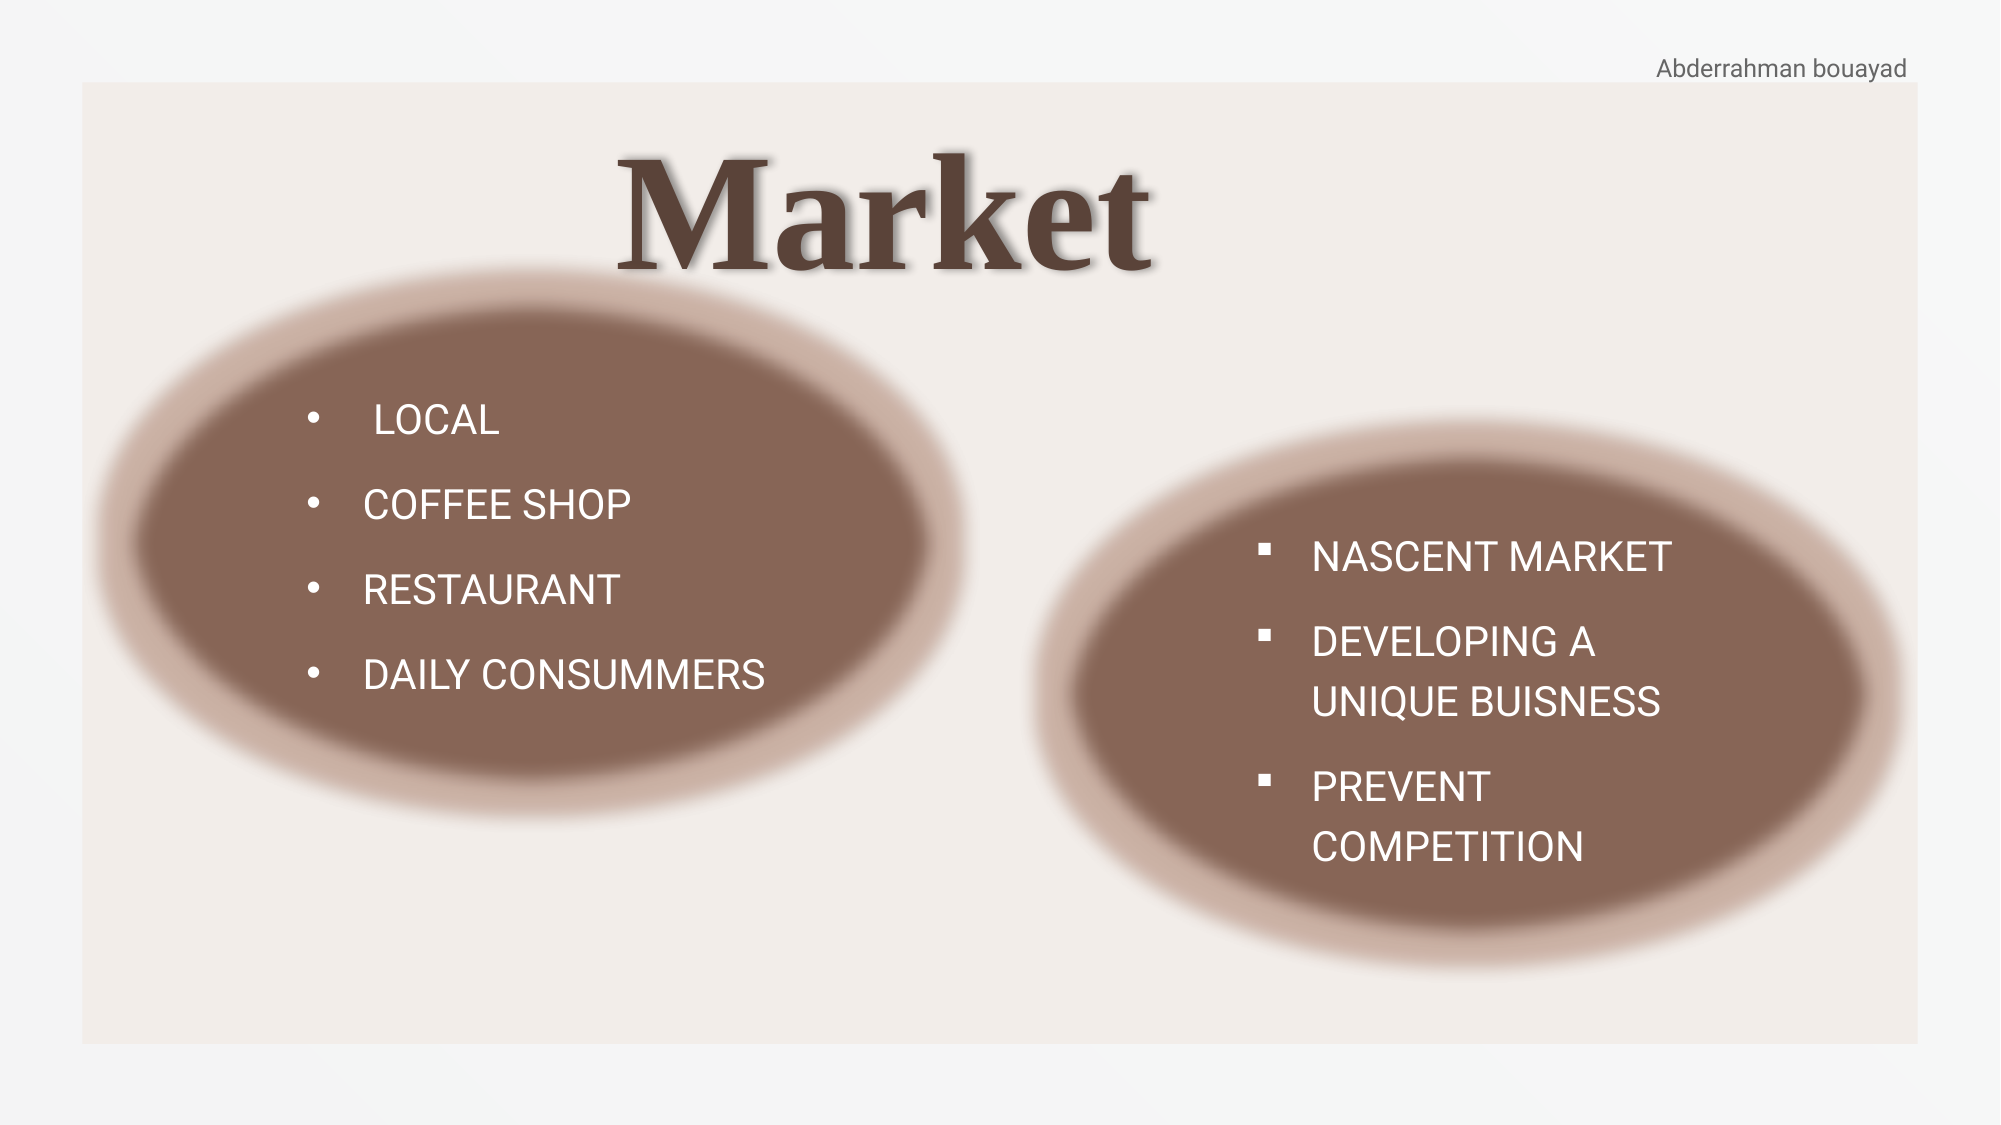

Abderrahman bouayad
Market

 LOCAL
COFFEE SHOP
RESTAURANT
DAILY CONSUMMERS

NASCENT MARKET
DEVELOPING A UNIQUE BUISNESS
PREVENT COMPETITION